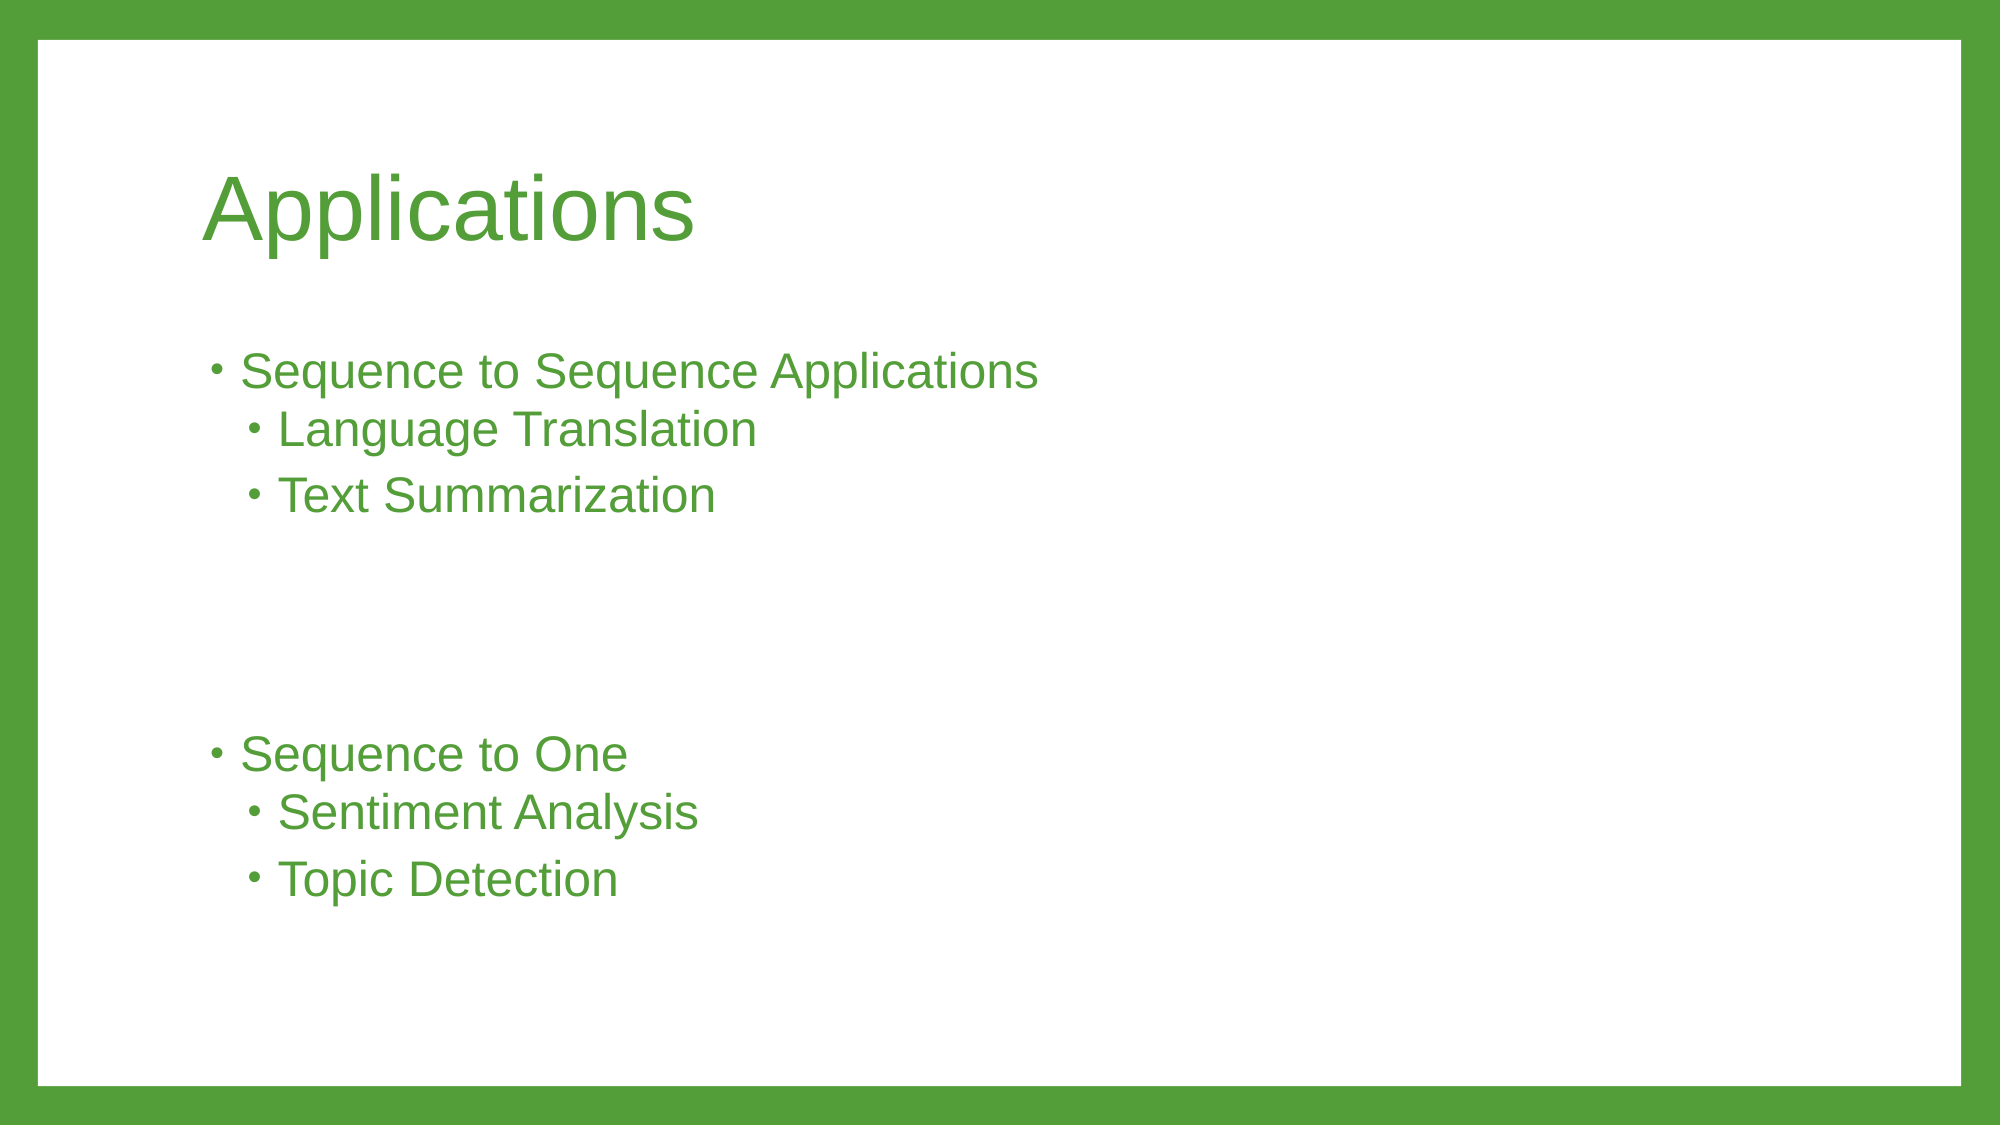

# Applications
Sequence to Sequence Applications
Language Translation
Text Summarization

Sequence to One
Sentiment Analysis
Topic Detection